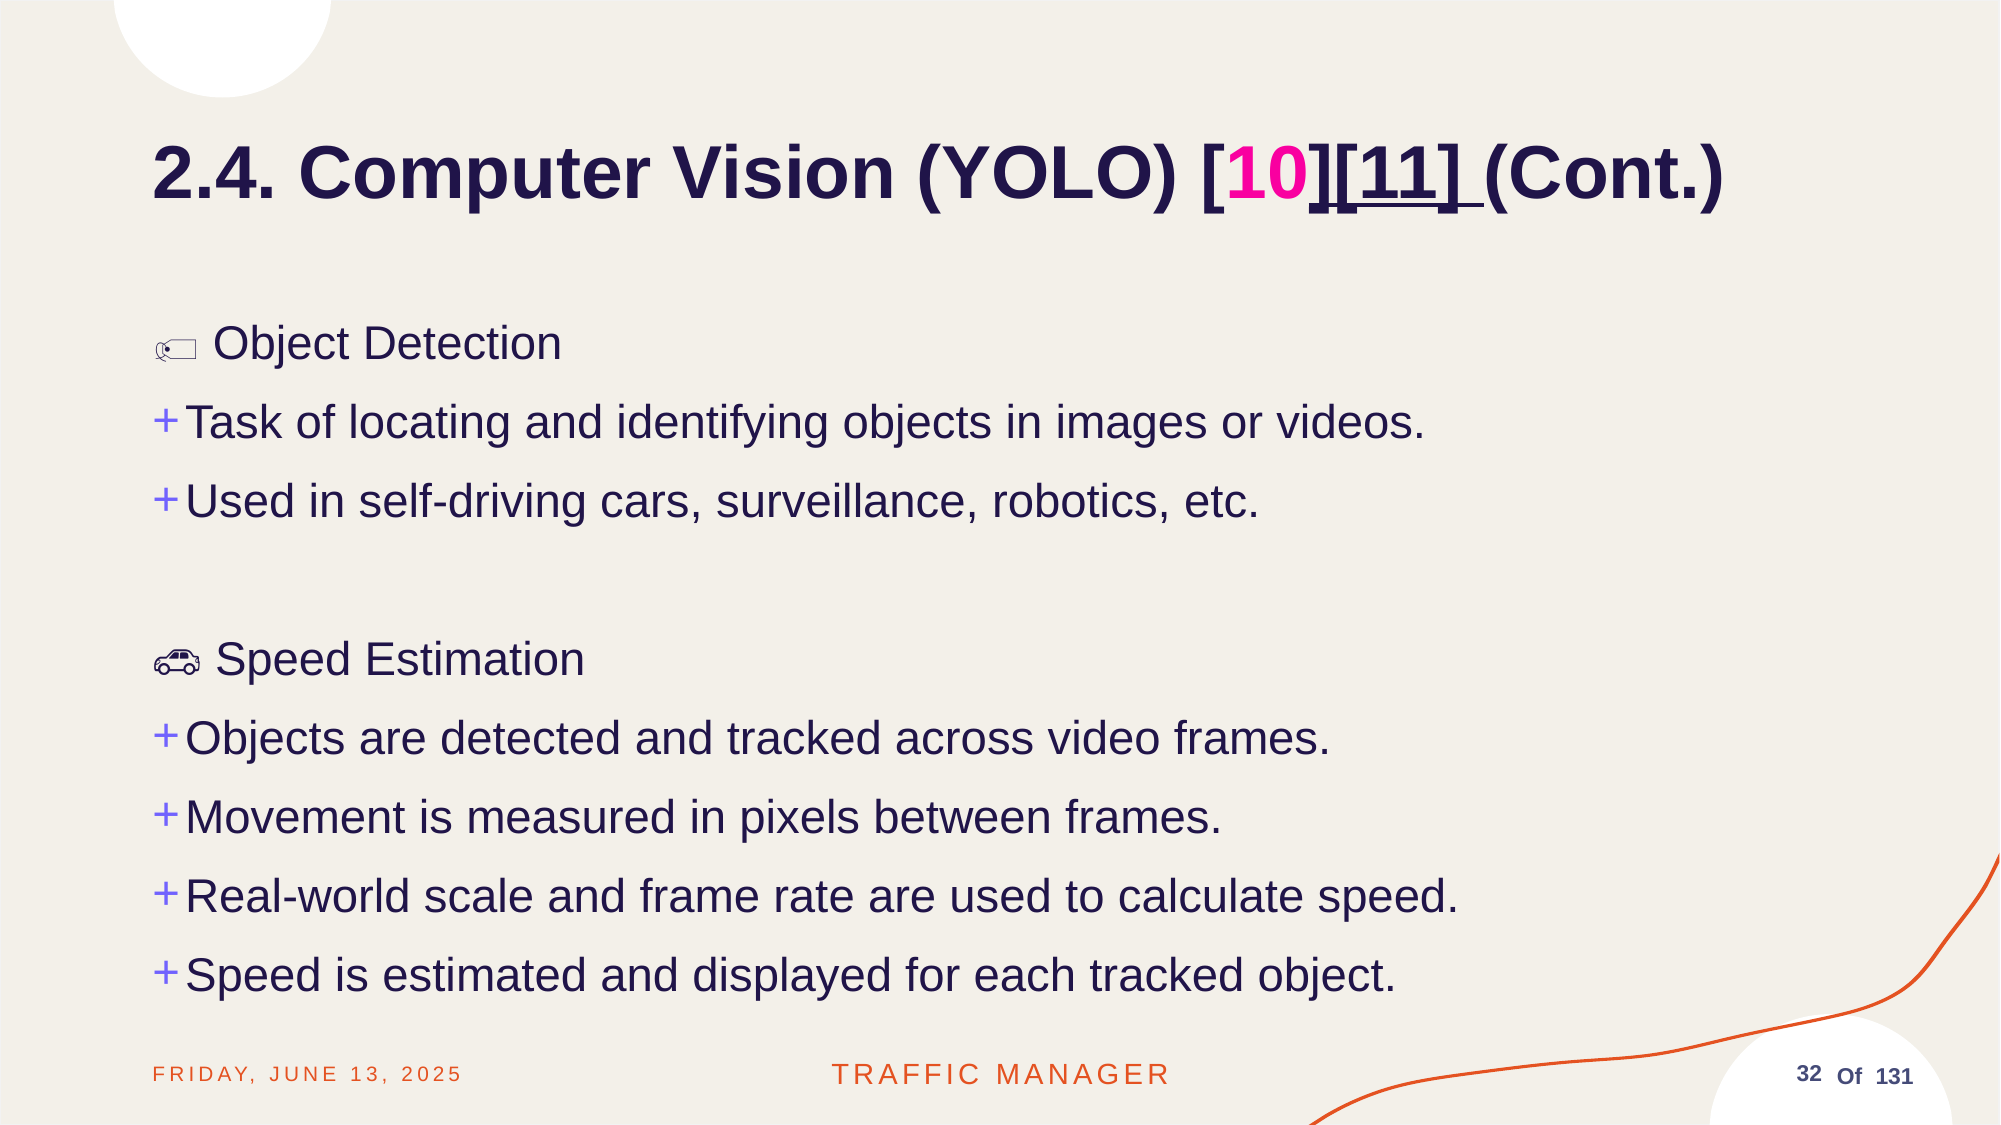

# 2.4. Computer Vision (YOLO) [10][11] (Cont.)
🏷️ Object Detection
Task of locating and identifying objects in images or videos.
Used in self-driving cars, surveillance, robotics, etc.

🚗 Speed Estimation
Objects are detected and tracked across video frames.
Movement is measured in pixels between frames.
Real-world scale and frame rate are used to calculate speed.
Speed is estimated and displayed for each tracked object.

Friday, June 13, 2025
Traffic MANAGER
32